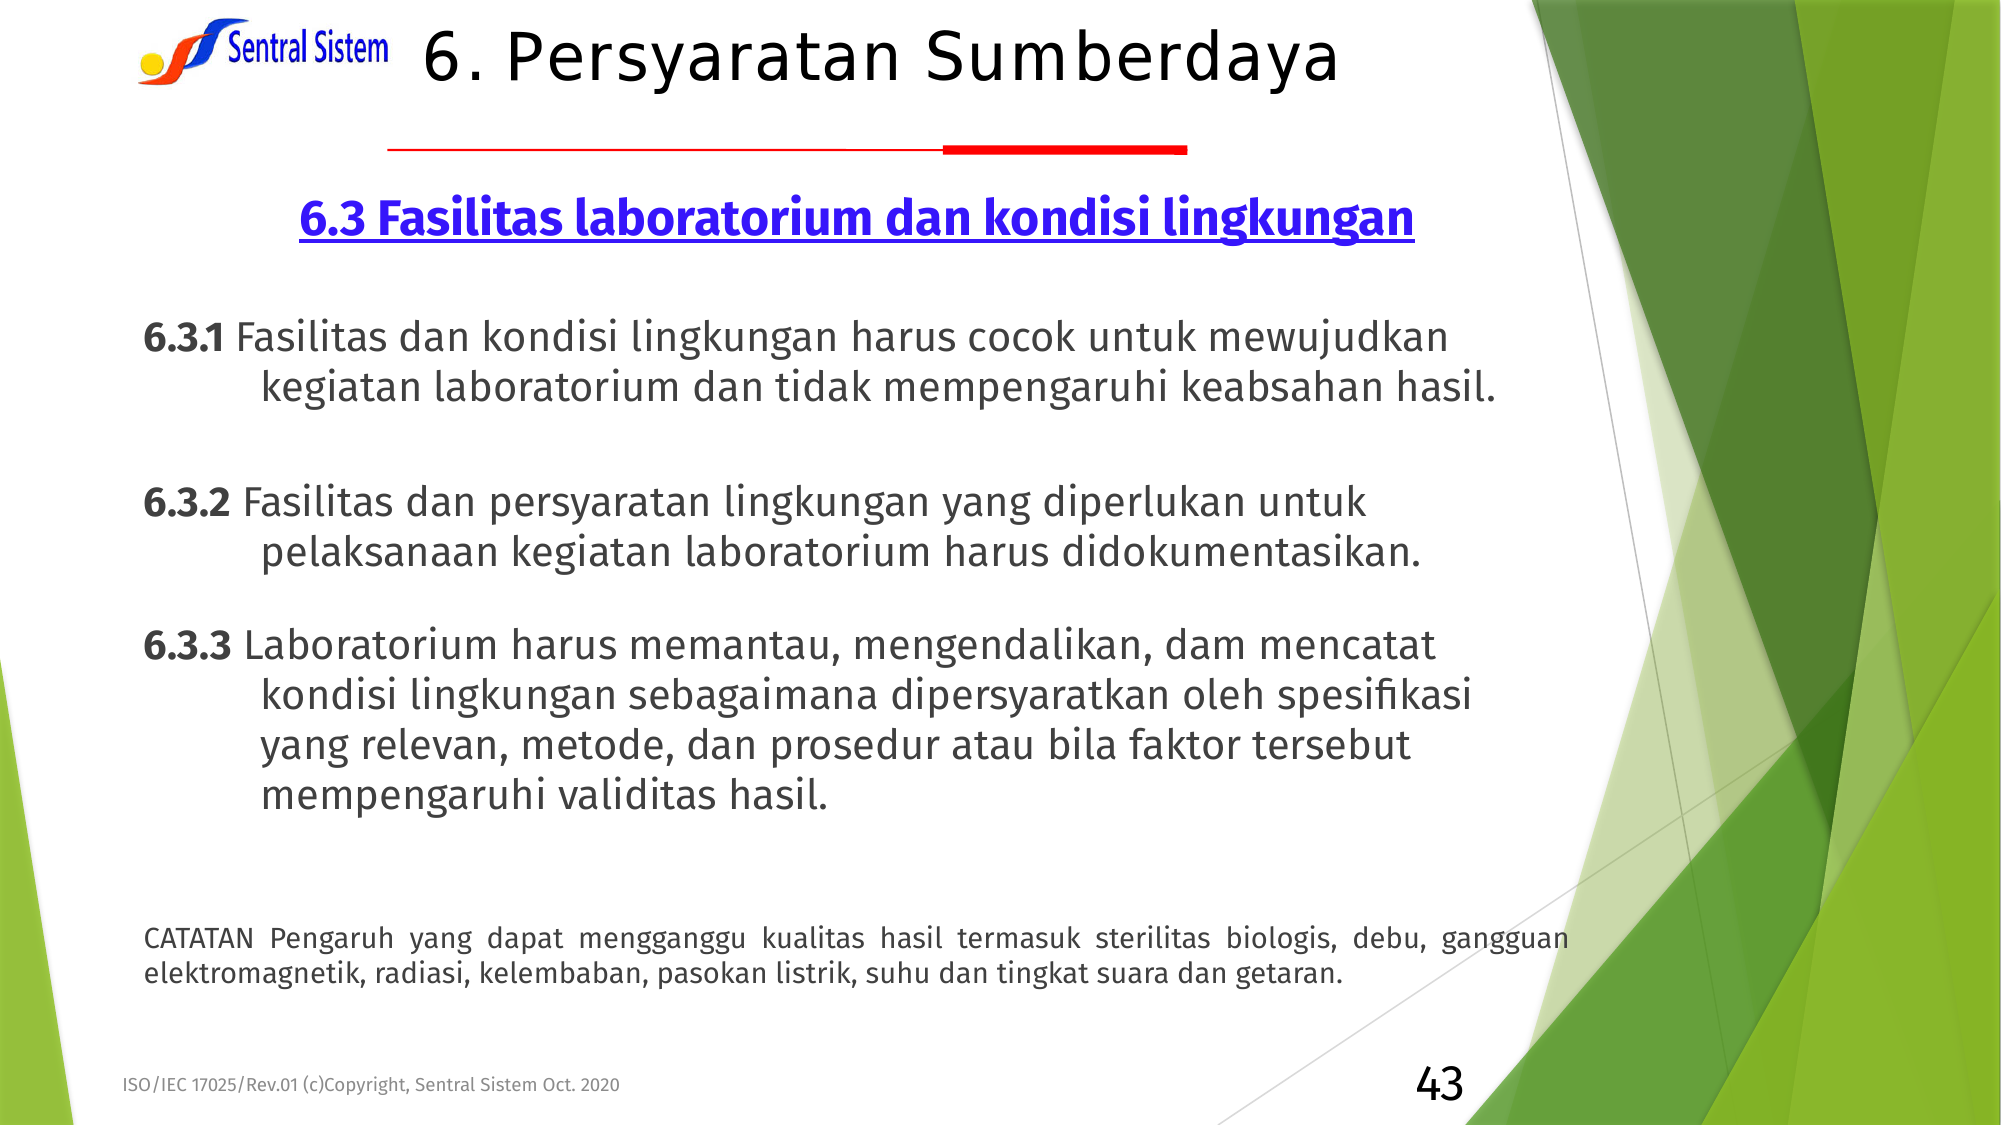

# 6. Persyaratan Sumberdaya

6.3 Fasilitas laboratorium dan kondisi lingkungan

6.3.1 Fasilitas dan kondisi lingkungan harus cocok untuk mewujudkan kegiatan laboratorium dan tidak mempengaruhi keabsahan hasil.

6.3.2 Fasilitas dan persyaratan lingkungan yang diperlukan untuk pelaksanaan kegiatan laboratorium harus didokumentasikan.
6.3.3 Laboratorium harus memantau, mengendalikan, dam mencatat kondisi lingkungan sebagaimana dipersyaratkan oleh spesifikasi yang relevan, metode, dan prosedur atau bila faktor tersebut mempengaruhi validitas hasil.

CATATAN Pengaruh yang dapat mengganggu kualitas hasil termasuk sterilitas biologis, debu, gangguan elektromagnetik, radiasi, kelembaban, pasokan listrik, suhu dan tingkat suara dan getaran.

43
ISO/IEC 17025/Rev.01 (c)Copyright, Sentral Sistem Oct. 2020